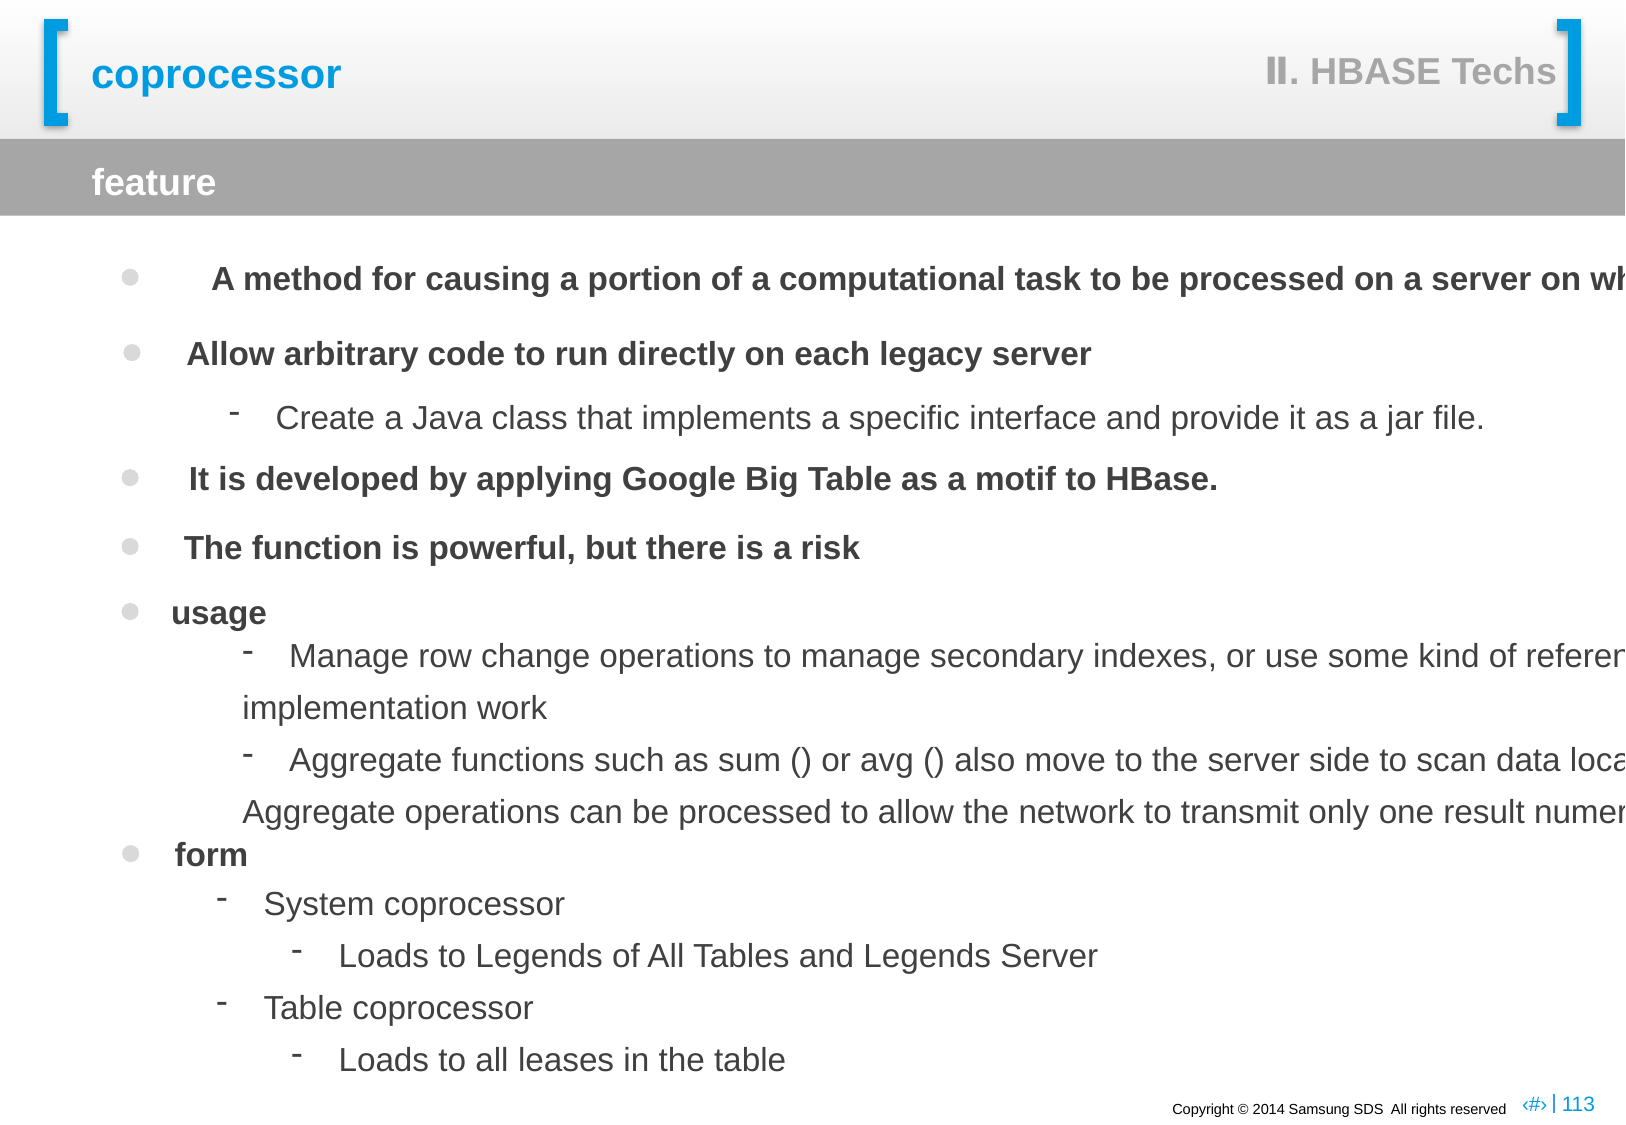

Ⅱ. HBASE Techs
# coprocessor

feature
A method for causing a portion of a computational task to be processed on a server on which data is stored (a small membership framework).

Allow arbitrary code to run directly on each legacy server

Create a Java class that implements a specific interface and provide it as a jar file.
It is developed by applying Google Big Table as a motif to HBase.

The function is powerful, but there is a risk

usage

Manage row change operations to manage secondary indexes, or use some kind of reference integrity
implementation work
Aggregate functions such as sum () or avg () also move to the server side to scan data locally
Aggregate operations can be processed to allow the network to transmit only one result numeric value
form

System coprocessor
Loads to Legends of All Tables and Legends Server
Table coprocessor
Loads to all leases in the table